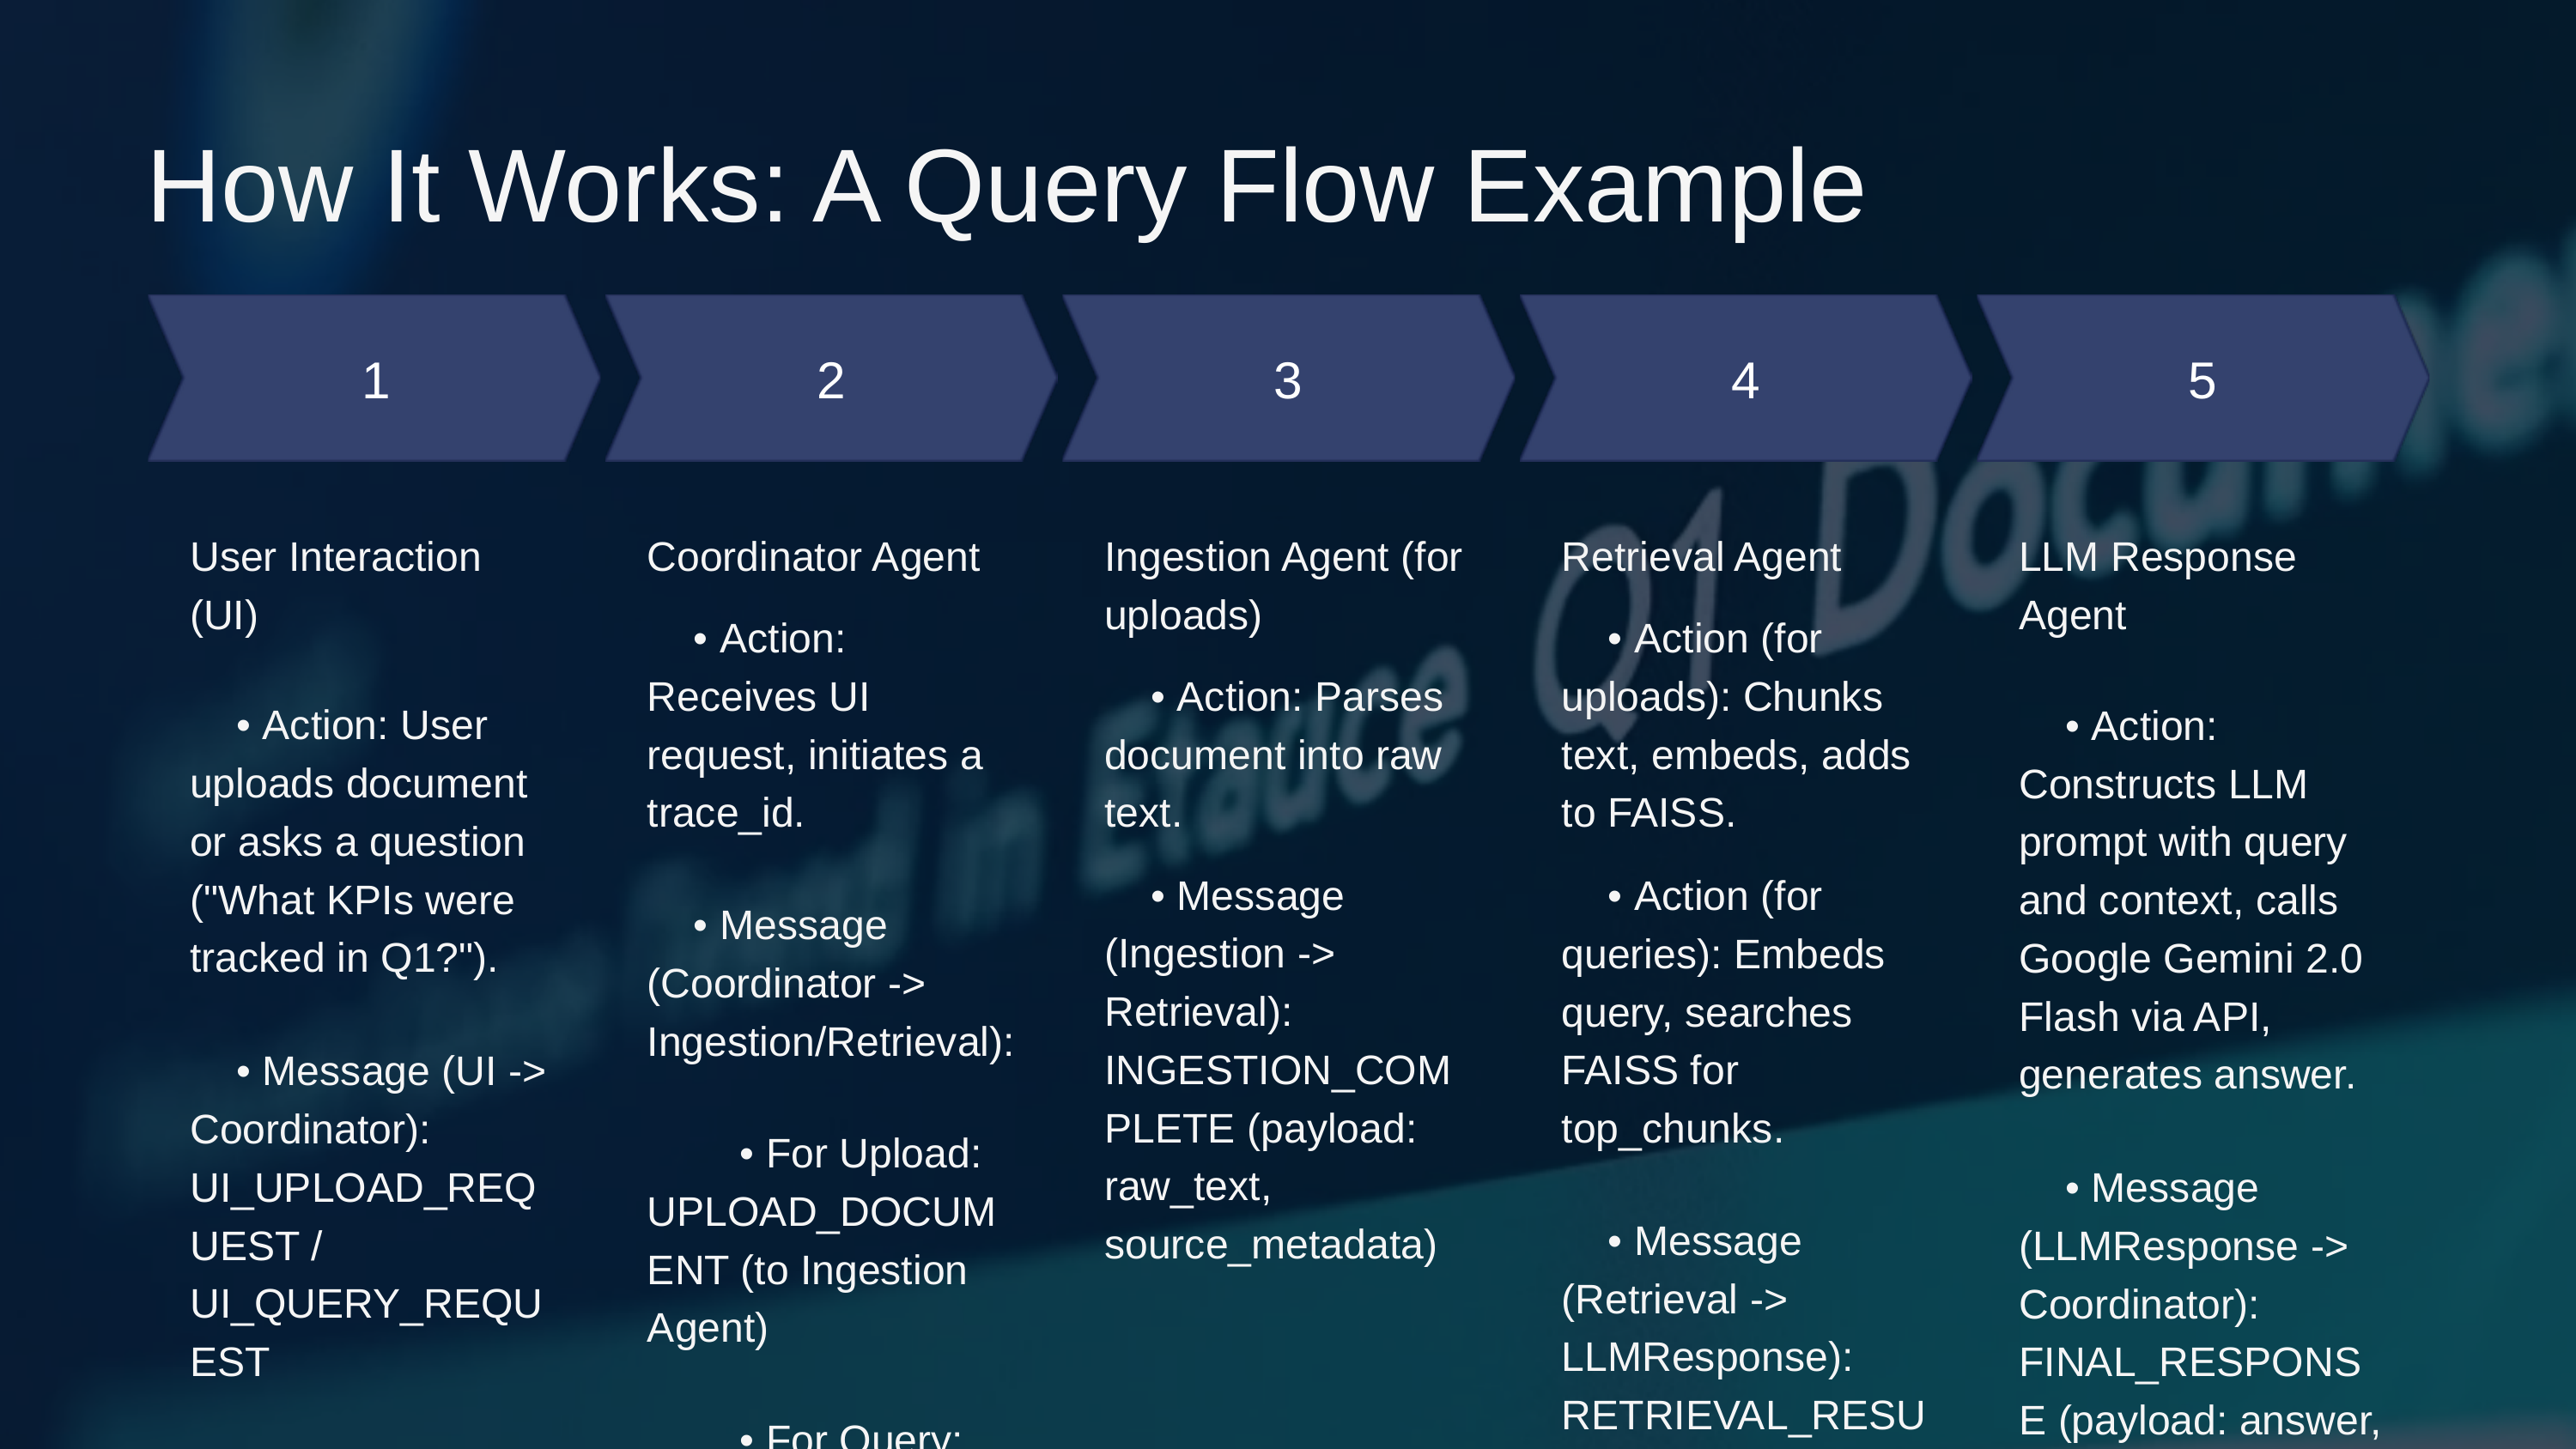

How It Works: A Query Flow Example

1

2

3

4

5

User Interaction (UI)

Coordinator Agent

Ingestion Agent (for uploads)

Retrieval Agent

LLM Response Agent

    • Action: Receives UI request, initiates a trace_id.

    • Action (for uploads): Chunks text, embeds, adds to FAISS.

    • Action: User uploads document or asks a question ("What KPIs were tracked in Q1?").

    • Action: Parses document into raw text.

    • Action: Constructs LLM prompt with query and context, calls Google Gemini 2.0 Flash via API, generates answer.

    • Message (Coordinator -> Ingestion/Retrieval):

    • Message (Ingestion -> Retrieval): INGESTION_COMPLETE (payload: raw_text, source_metadata)

    • Action (for queries): Embeds query, searches FAISS for top_chunks.

    • Message (UI -> Coordinator): UI_UPLOAD_REQUEST / UI_QUERY_REQUEST

        • For Upload: UPLOAD_DOCUMENT (to Ingestion Agent)

    • Message (LLMResponse -> Coordinator): FINAL_RESPONSE (payload: answer, source_chunks, source_metadata, original_query)

    • Message (Retrieval -> LLMResponse): RETRIEVAL_RESULT (payload: query, retrieved_context, source_metadata)

        • For Query: QUERY_REQUEST (to Retrieval Agent)

6

7

Coordinator Agent

User Interface (UI)

    • Action: Receives final answer, updates conversation state.

    • Displays the answer to the user.

    • Presents the source_chunks in an expandable section for transparency.

    • Output (Coordinator -> UI Callback): FINAL_RESPONSE (displayed to user)